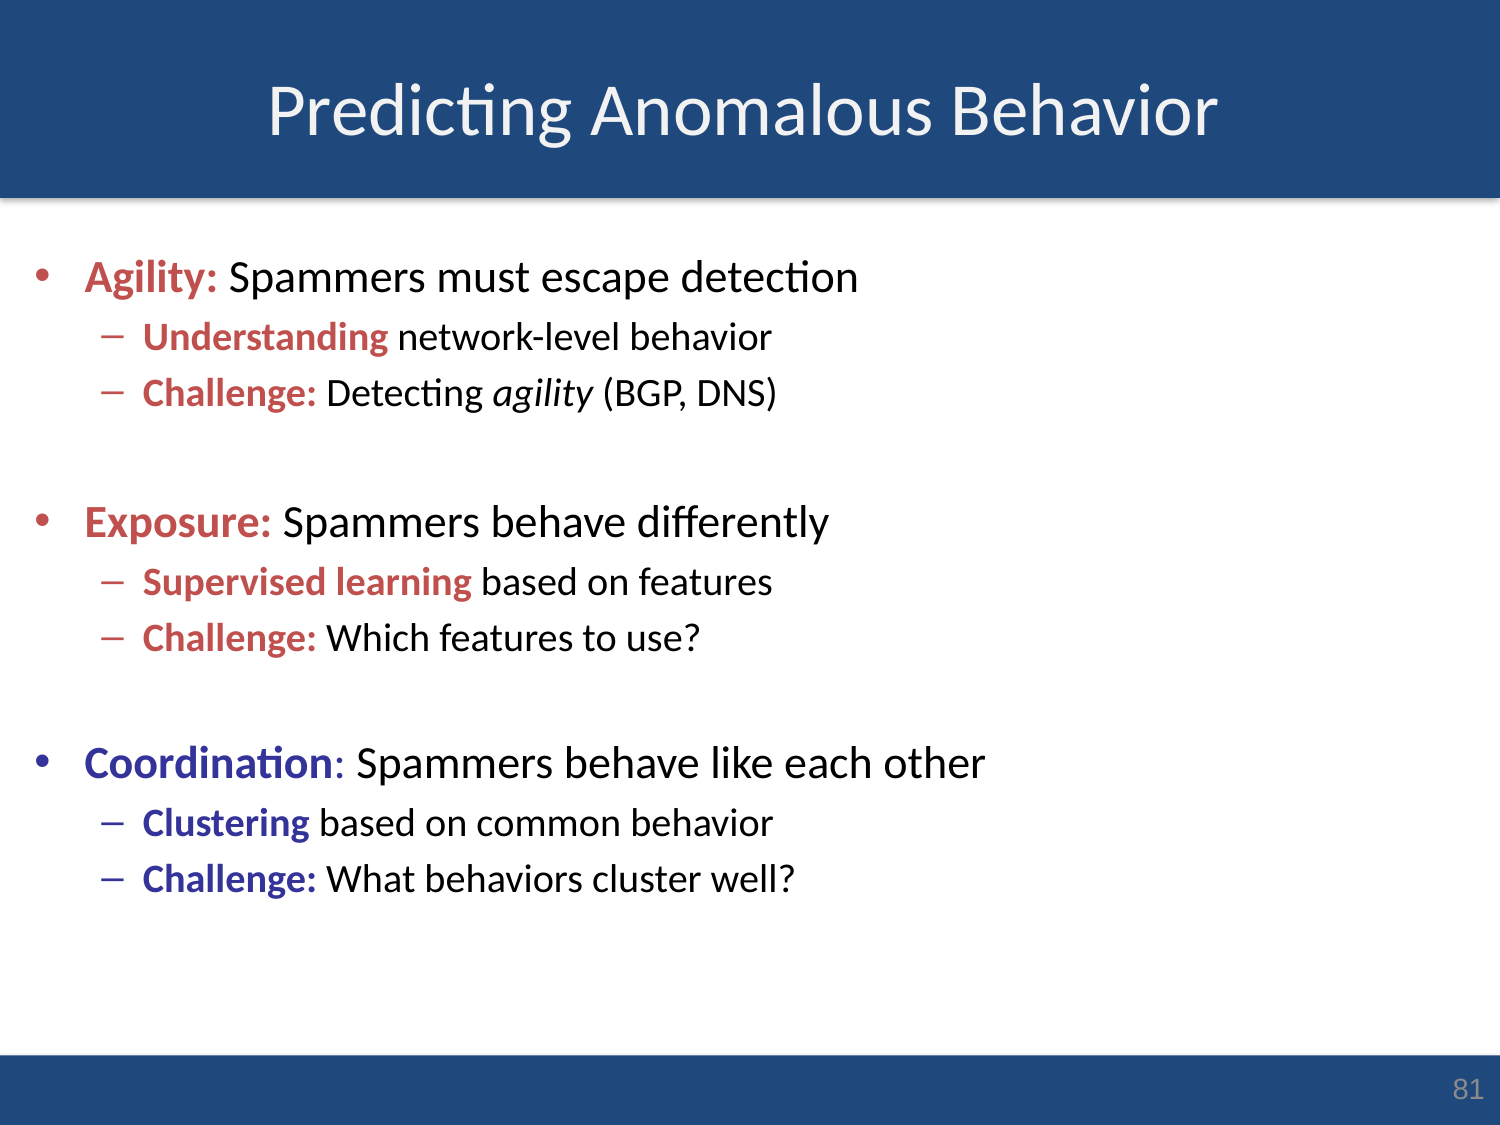

# Predicting Anomalous Behavior
Agility: Spammers must escape detection
Understanding network-level behavior
Challenge: Detecting agility (BGP, DNS)

Exposure: Spammers behave differently
Supervised learning based on features
Challenge: Which features to use?

Coordination: Spammers behave like each other
Clustering based on common behavior
Challenge: What behaviors cluster well?
81